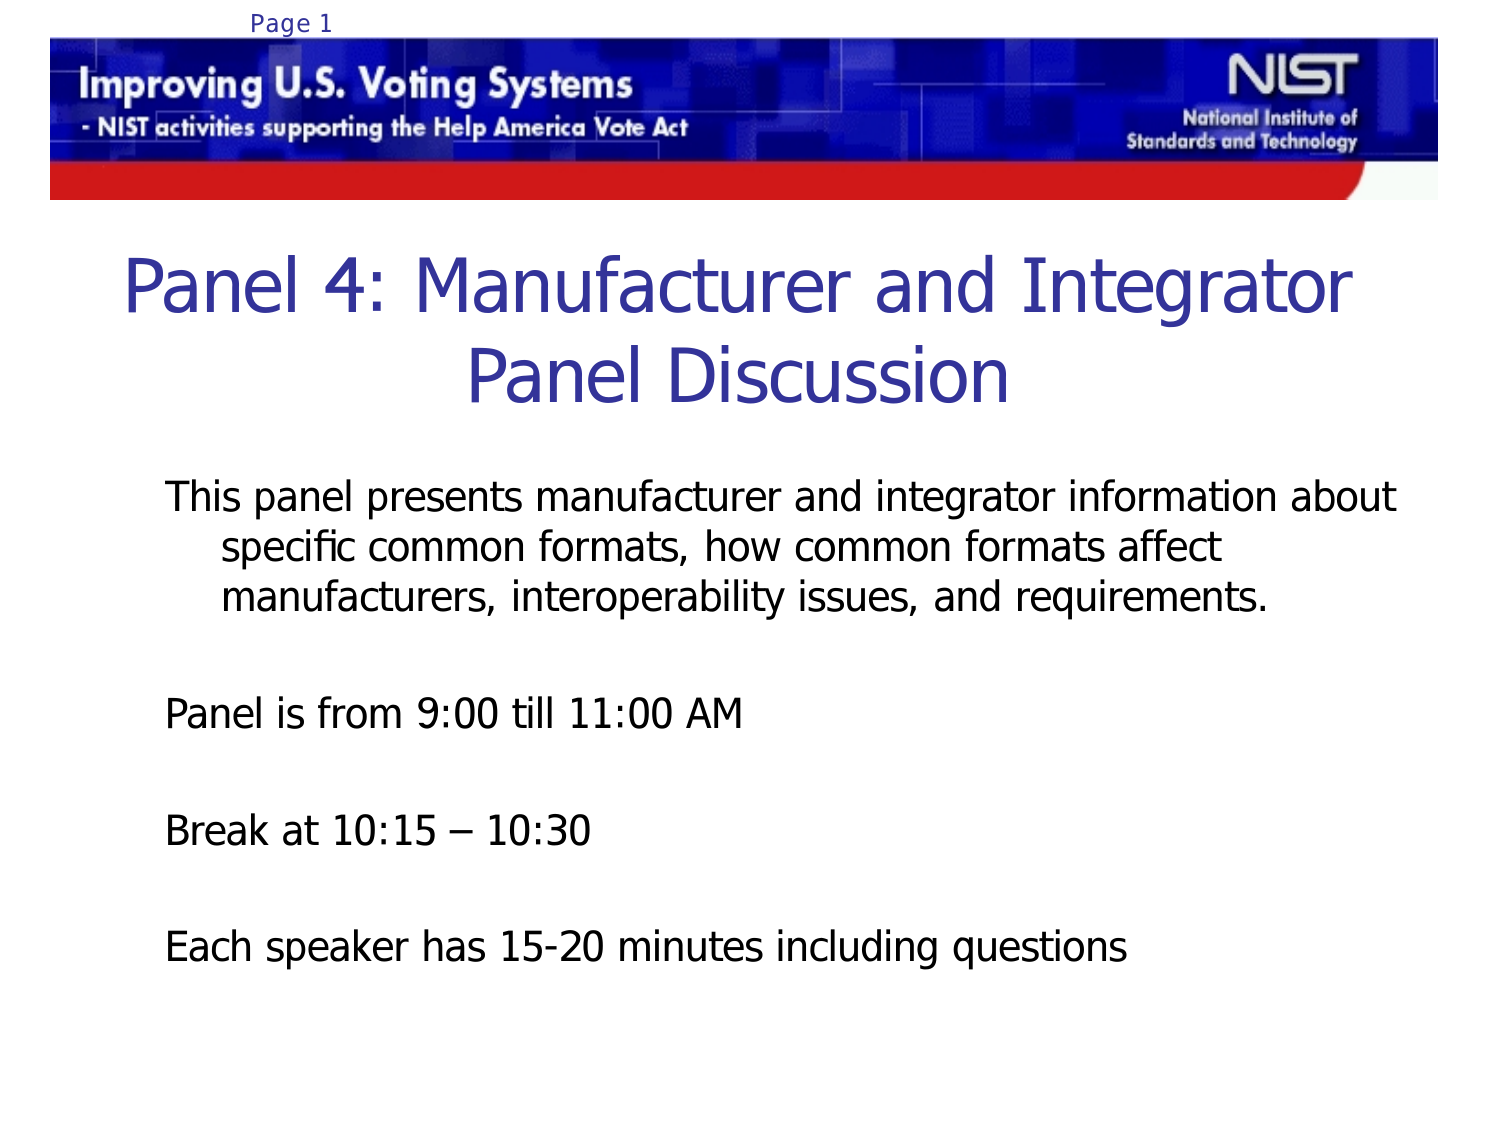

Page 1
Panel 4: Manufacturer and Integrator Panel Discussion
This panel presents manufacturer and integrator information about specific common formats, how common formats affect manufacturers, interoperability issues, and requirements.

Panel is from 9:00 till 11:00 AM

Break at 10:15 – 10:30

Each speaker has 15-20 minutes including questions